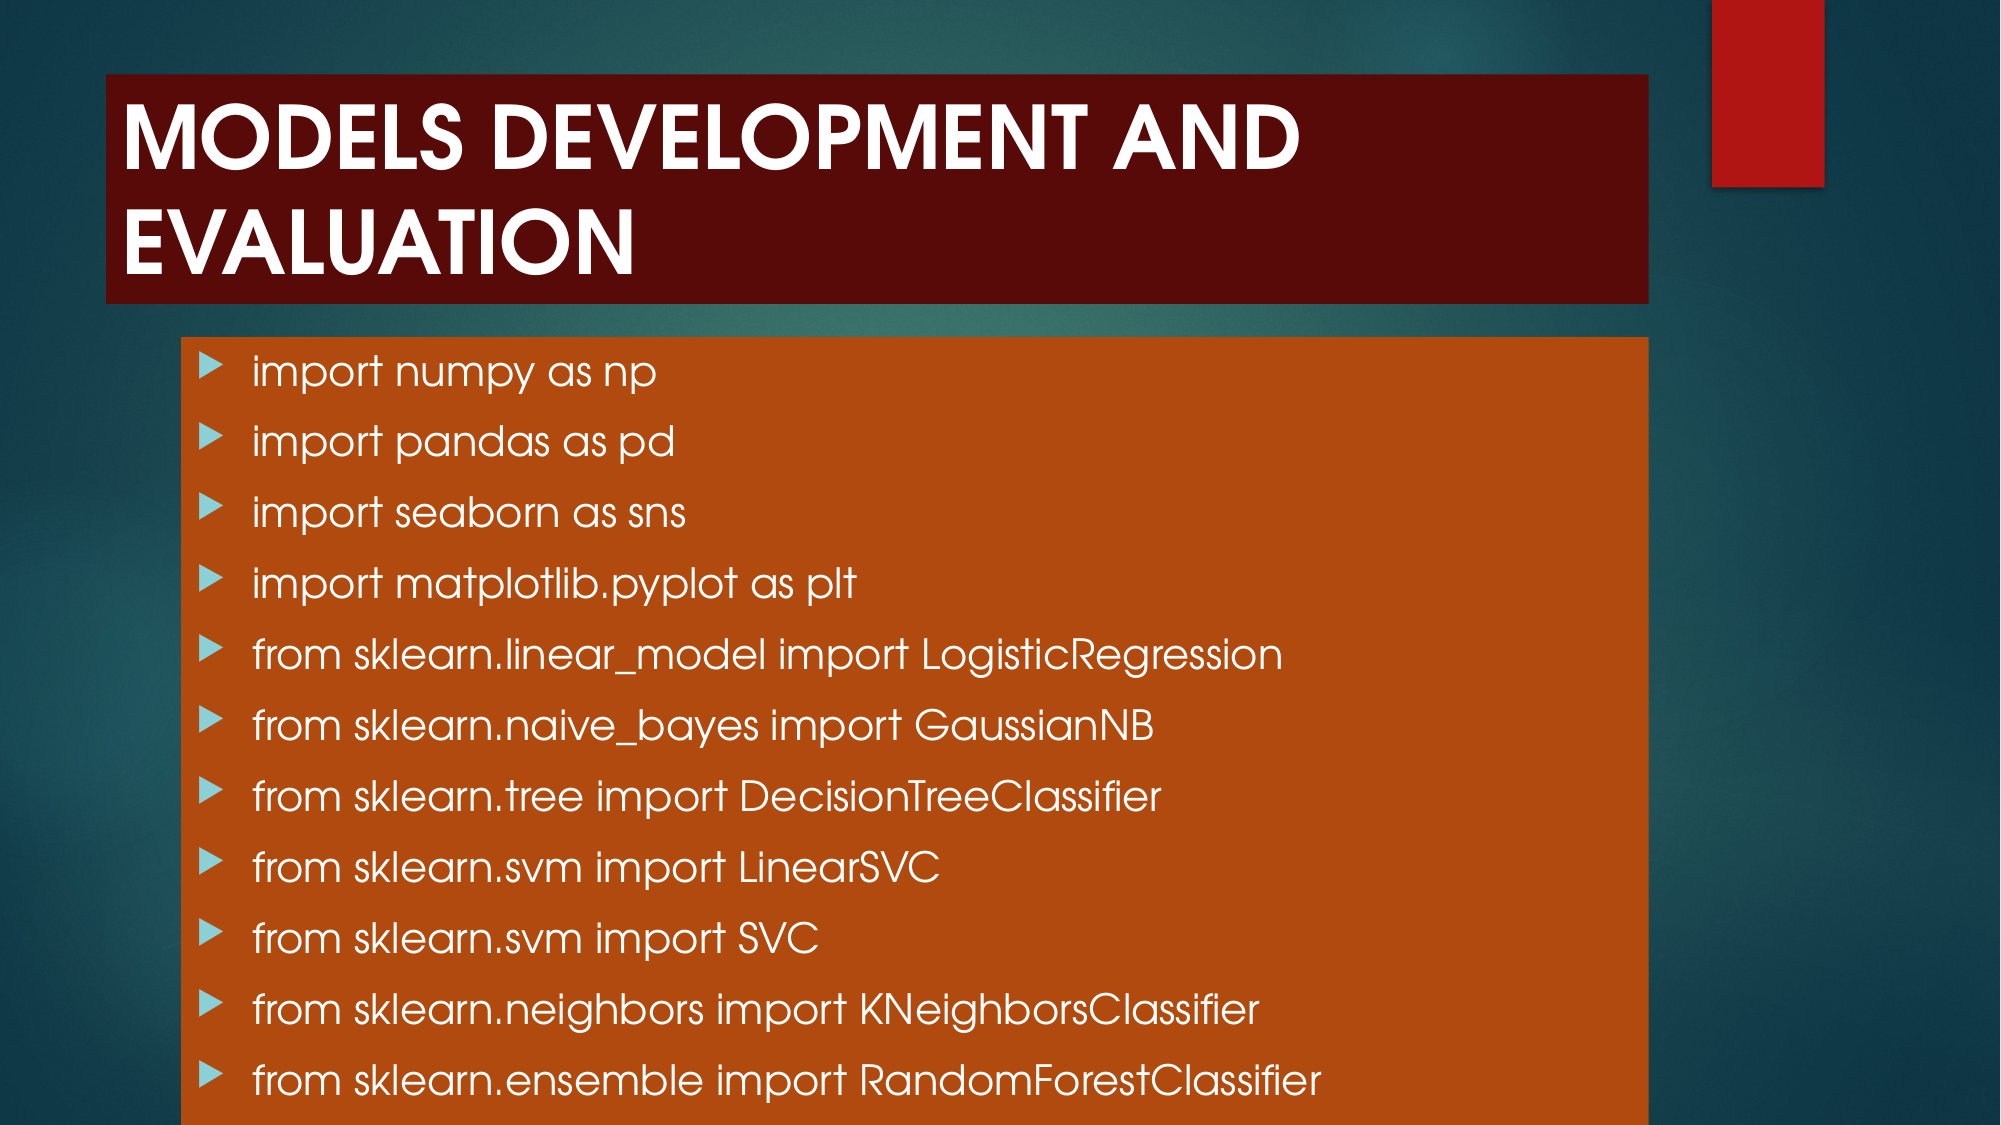

# MODELS DEVELOPMENT AND      EVALUATION
import numpy as np
import pandas as pd
import seaborn as sns
import matplotlib.pyplot as plt
from sklearn.linear_model import LogisticRegression
from sklearn.naive_bayes import GaussianNB
from sklearn.tree import DecisionTreeClassifier
from sklearn.svm import LinearSVC
from sklearn.svm import SVC
from sklearn.neighbors import KNeighborsClassifier
from sklearn.ensemble import RandomForestClassifier